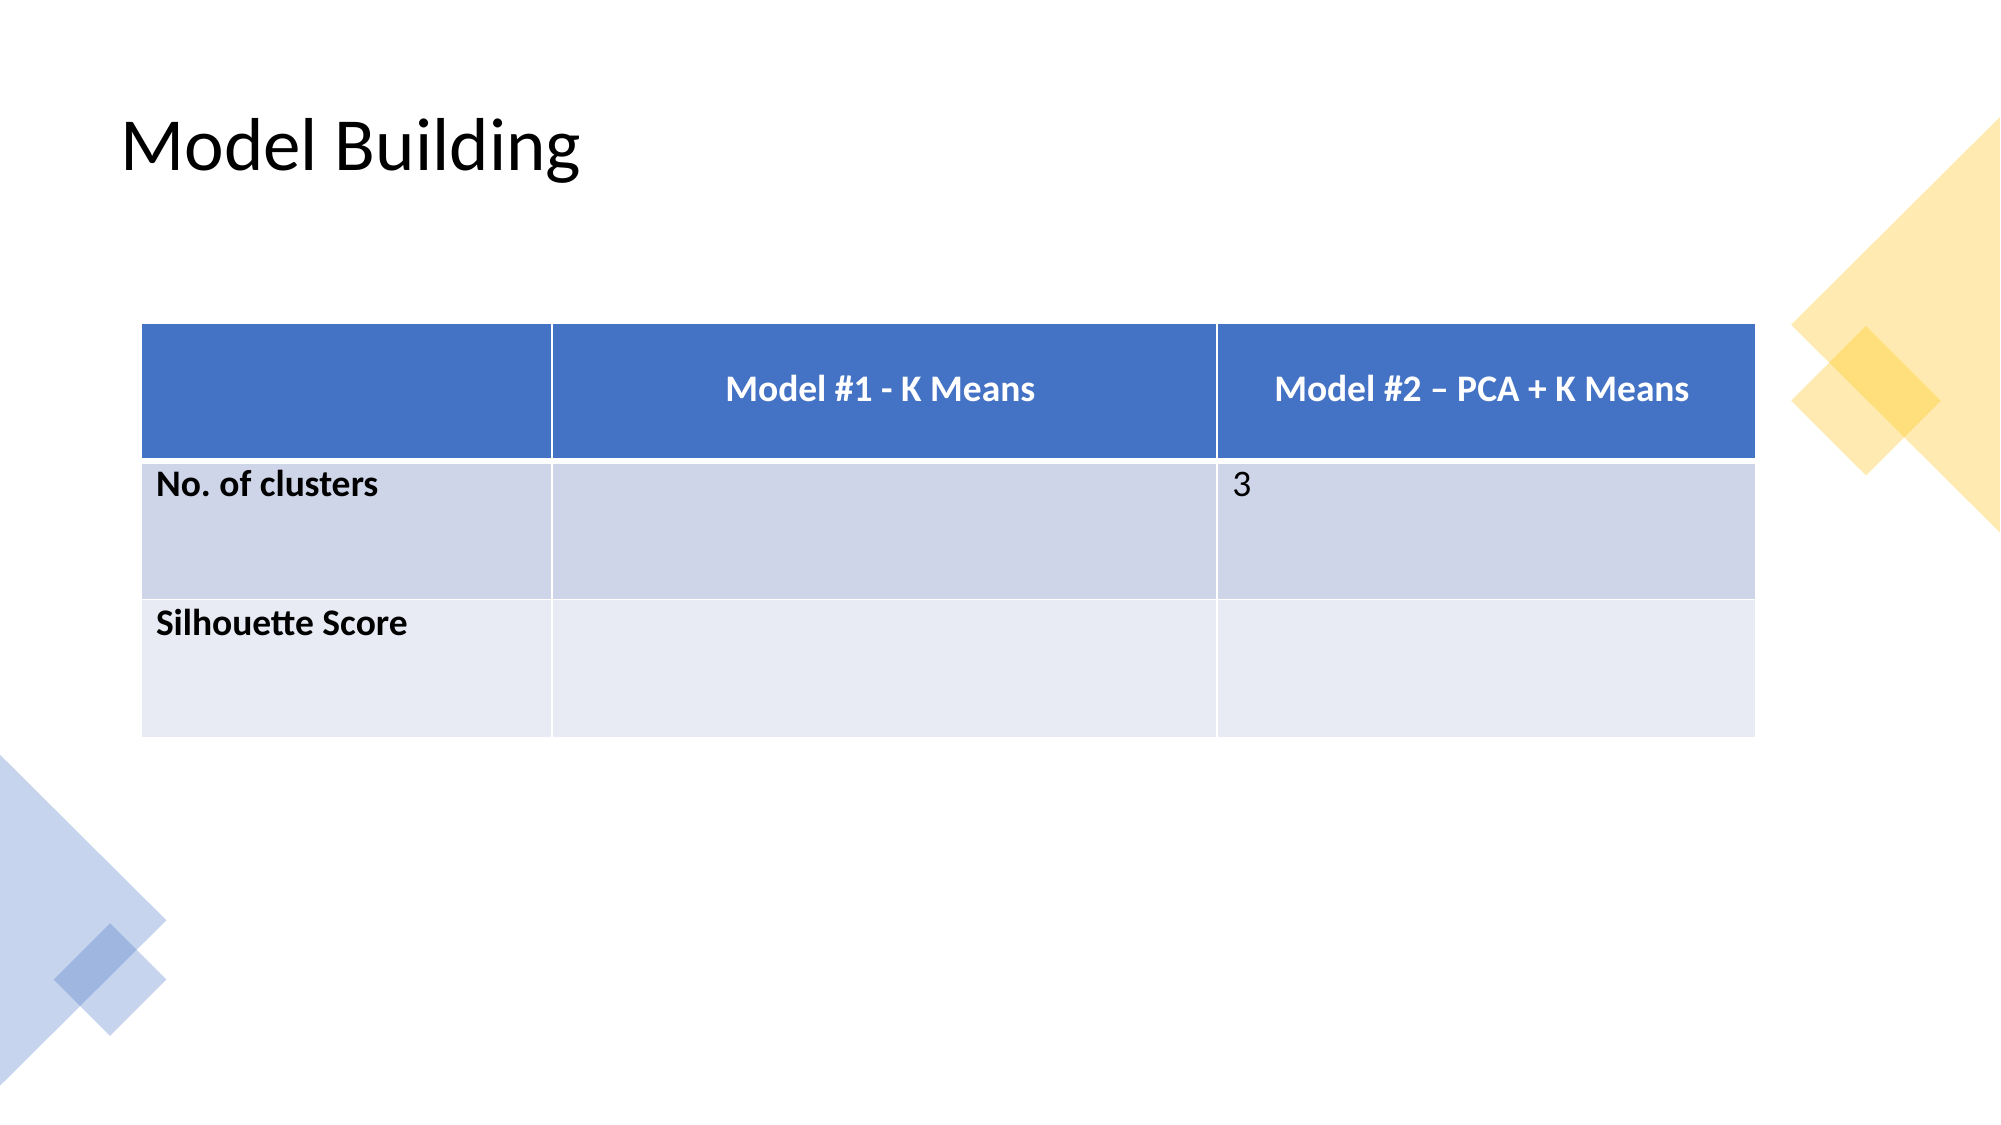

# Model Building

|  | Model #1 - K Means | Model #2 – PCA + K Means |
| --- | --- | --- |
| No. of clusters |  | 3 |
| Silhouette Score |  |  |